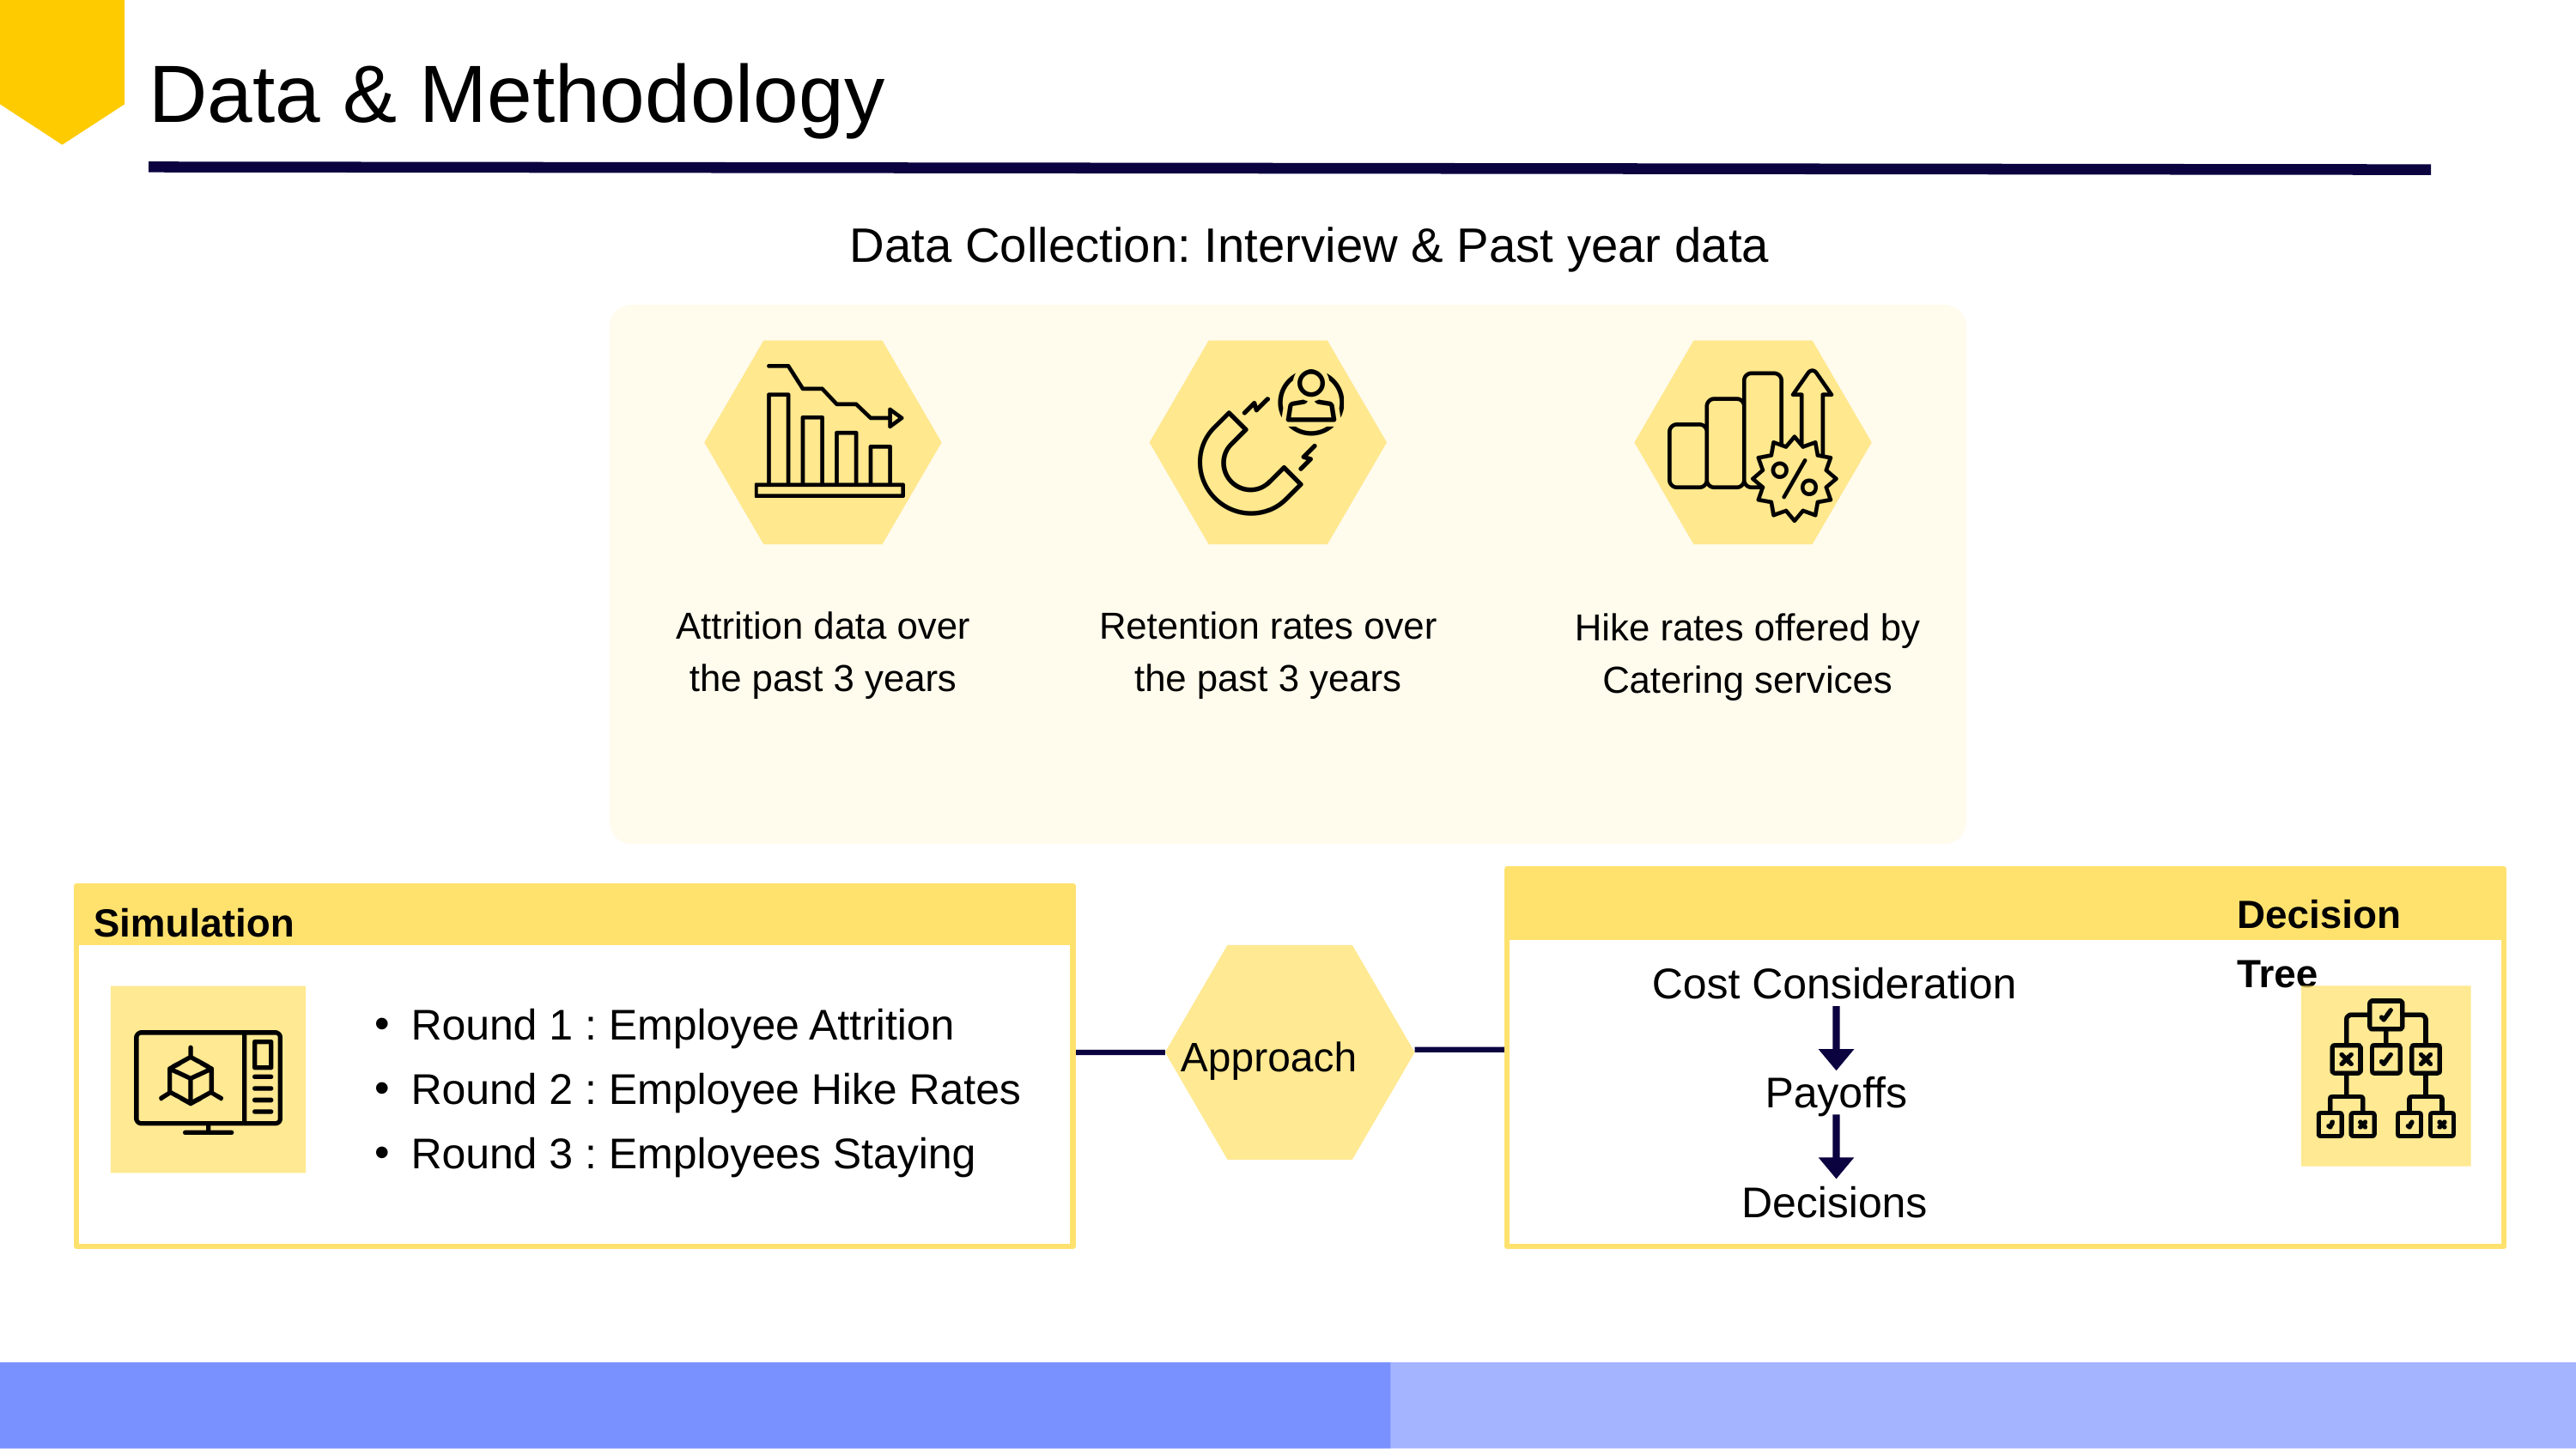

Data & Methodology

Data Collection: Interview & Past year data

Attrition data over the past 3 years
Retention rates over the past 3 years
Hike rates offered by Catering services

Decision Tree
Cost Consideration

Payoffs

Decisions

Simulation

Round 1 : Employee Attrition
Round 2 : Employee Hike Rates
Round 3 : Employees Staying

Approach